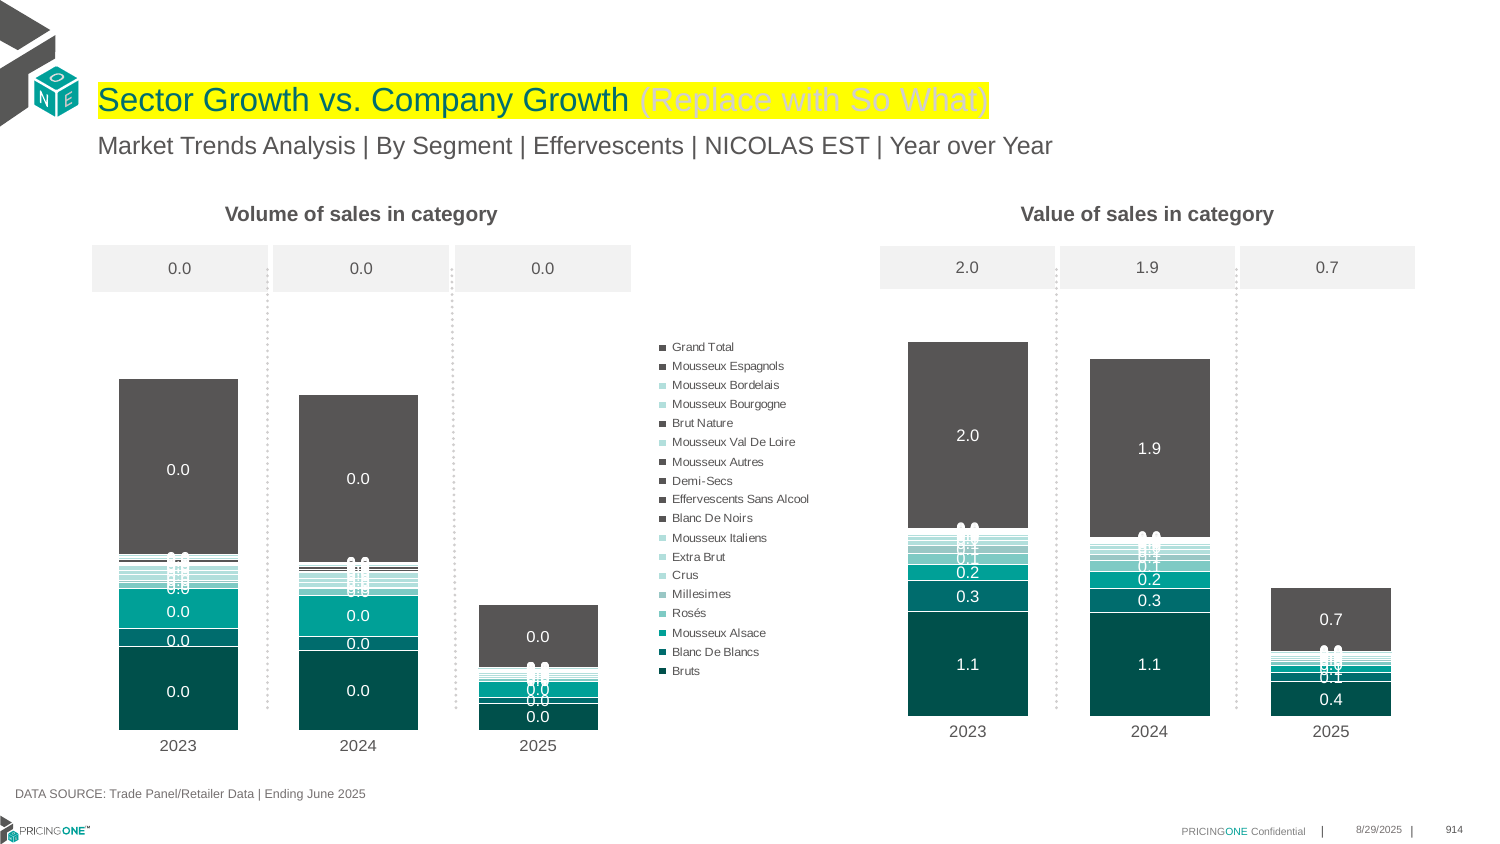

# Sector Growth vs. Company Growth (Replace with So What)
Market Trends Analysis | By Segment | Effervescents | NICOLAS EST | Year over Year
| Value of sales in category |  |  |
| --- | --- | --- |
| 2.0 | 1.9 | 0.7 |
| Volume of sales in category |  |  |
| --- | --- | --- |
| 0.0 | 0.0 | 0.0 |

### Chart

| Category | Bruts | Blanc De Blancs | Mousseux Alsace | Rosés | Millesimes | Crus | Extra Brut | Mousseux Italiens | Blanc De Noirs | Effervescents Sans Alcool | Demi-Secs | Mousseux Autres | Mousseux Val De Loire | Brut Nature | Mousseux Bourgogne | Mousseux Bordelais | Mousseux Espagnols | Grand Total |
|---|---|---|---|---|---|---|---|---|---|---|---|---|---|---|---|---|---|---|
| 2023 | 1.119966 | 0.341408 | 0.172646 | 0.115701 | 0.078758 | 0.063471 | 0.041193 | 0.019743 | 0.012166 | 0.00425 | 0.009821 | 0.008369 | 0.008921 | 0.006413 | 0.004955 | 0.005503 | 1.4e-05 | 2.013298 |
| 2024 | 1.109195 | 0.266785 | 0.181492 | 0.115918 | 0.064959 | 0.055717 | 0.043894 | 0.017806 | 0.015048 | 0.009731 | 0.008143 | 0.009858 | 0.007641 | 0.005801 | 0.005001 | 0.002167 | 7e-06 | 1.919163 |
| 2025 | 0.370118 | 0.09654 | 0.072836 | 0.042193 | 0.0279 | 0.022713 | 0.016261 | 0.007391 | 0.008849 | 0.008629 | 0.004272 | 0.003424 | 0.003198 | 0.005433 | 0.001835 | 0.000993 | 1e-05 | 0.692595 |

### Chart

| Category | Bruts | Blanc De Blancs | Mousseux Alsace | Rosés | Millesimes | Crus | Extra Brut | Mousseux Italiens | Blanc De Noirs | Effervescents Sans Alcool | Demi-Secs | Mousseux Autres | Mousseux Val De Loire | Brut Nature | Mousseux Bourgogne | Mousseux Bordelais | Mousseux Espagnols | Grand Total |
|---|---|---|---|---|---|---|---|---|---|---|---|---|---|---|---|---|---|---|
| 2023 | 0.023431 | 0.004916 | 0.011027 | 0.001714 | 0.000579 | 0.001647 | 0.001024 | 0.001469 | 0.000261 | 0.000225 | 0.000215 | 0.000757 | 0.000643 | 0.000122 | 0.000296 | 0.000436 | 2e-06 | 0.048764 |
| 2024 | 0.022111 | 0.004085 | 0.011322 | 0.001757 | 0.000461 | 0.001396 | 0.001041 | 0.001498 | 0.000309 | 0.000506 | 0.000175 | 0.000798 | 0.000521 | 0.000106 | 0.000305 | 0.000168 | 1e-06 | 0.04656 |
| 2025 | 0.007576 | 0.001558 | 0.004521 | 0.000698 | 0.000187 | 0.000575 | 0.000353 | 0.000627 | 0.000179 | 0.000342 | 8.4e-05 | 0.000269 | 0.000199 | 9.9e-05 | 0.000105 | 7.9e-05 | 1e-06 | 0.017452 |
DATA SOURCE: Trade Panel/Retailer Data | Ending June 2025

8/29/2025
914